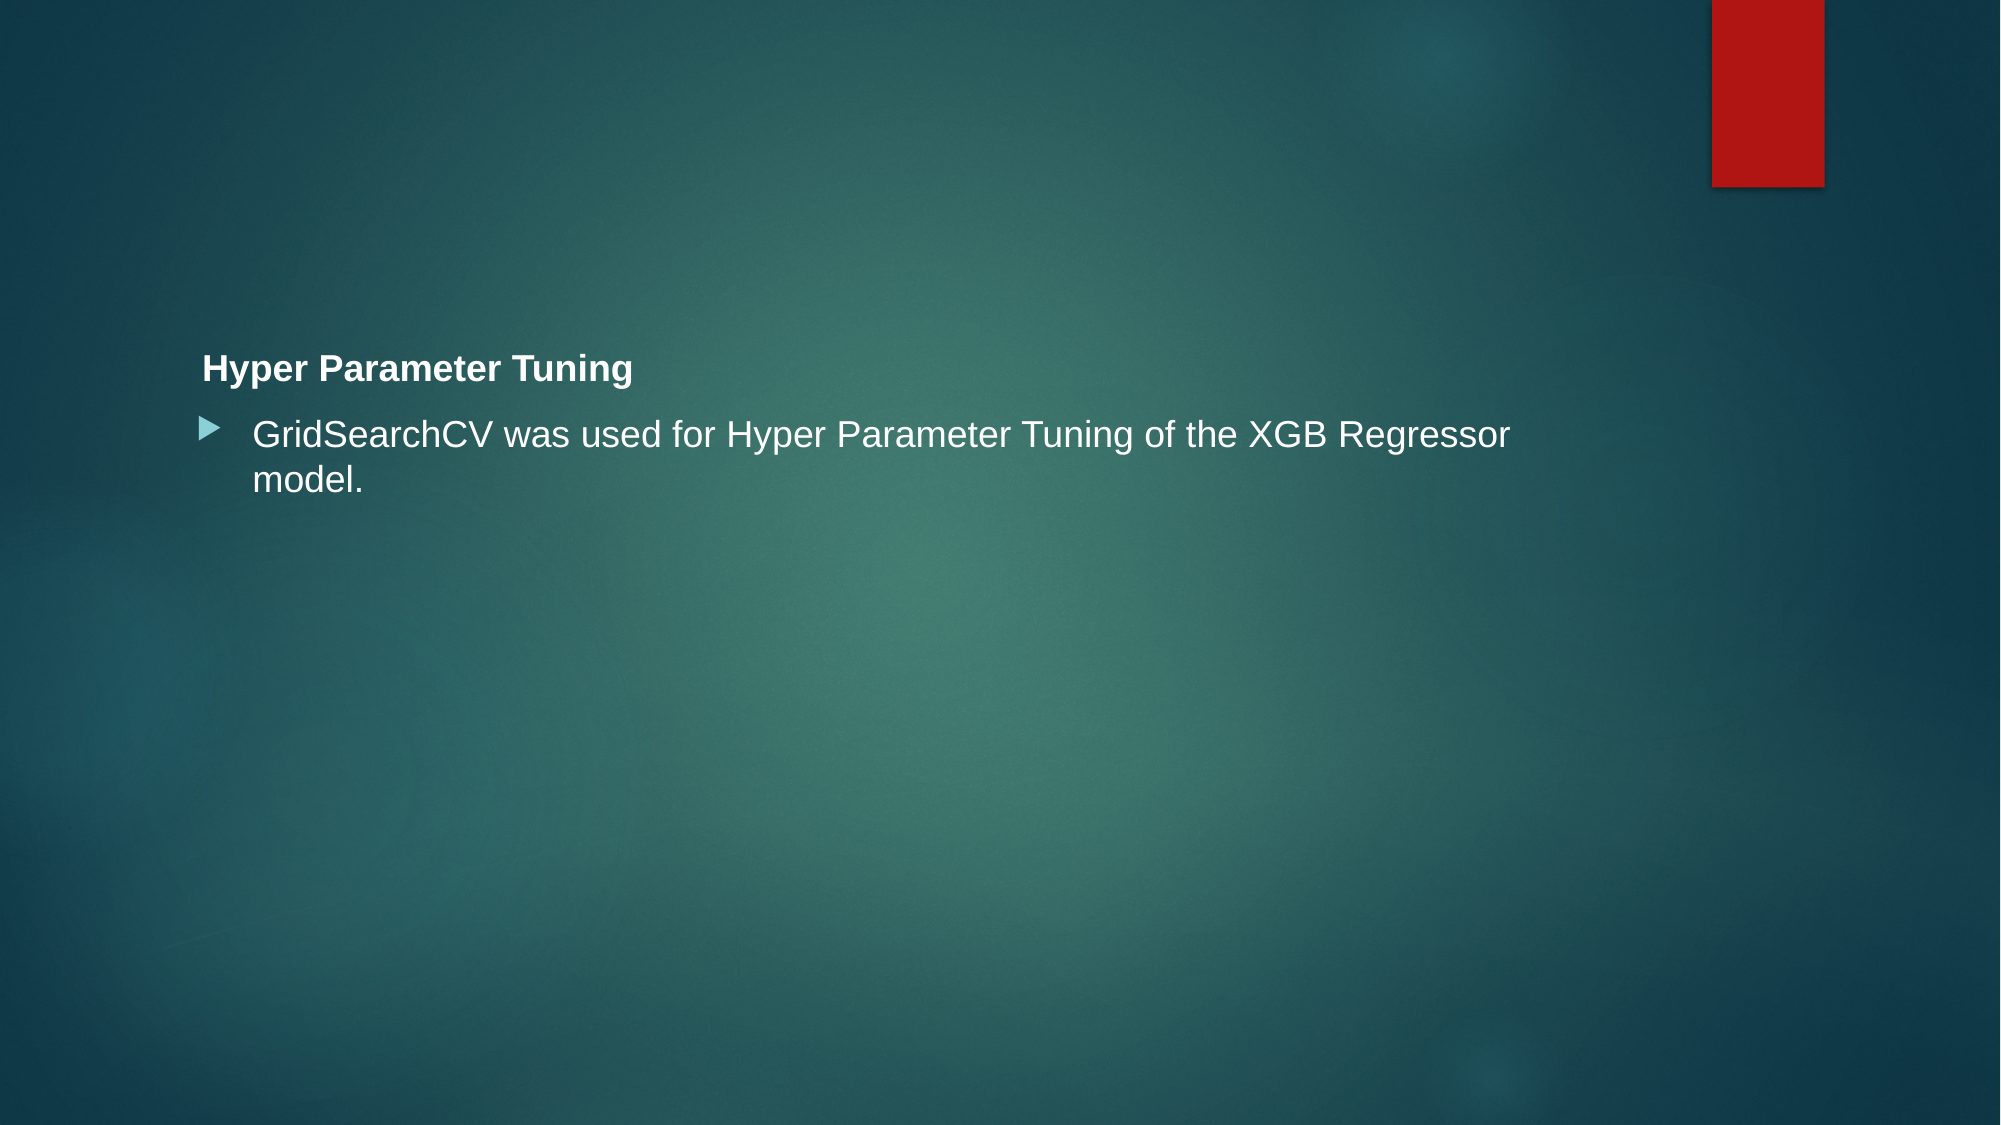

Hyper Parameter Tuning
GridSearchCV was used for Hyper Parameter Tuning of the XGB Regressor model.